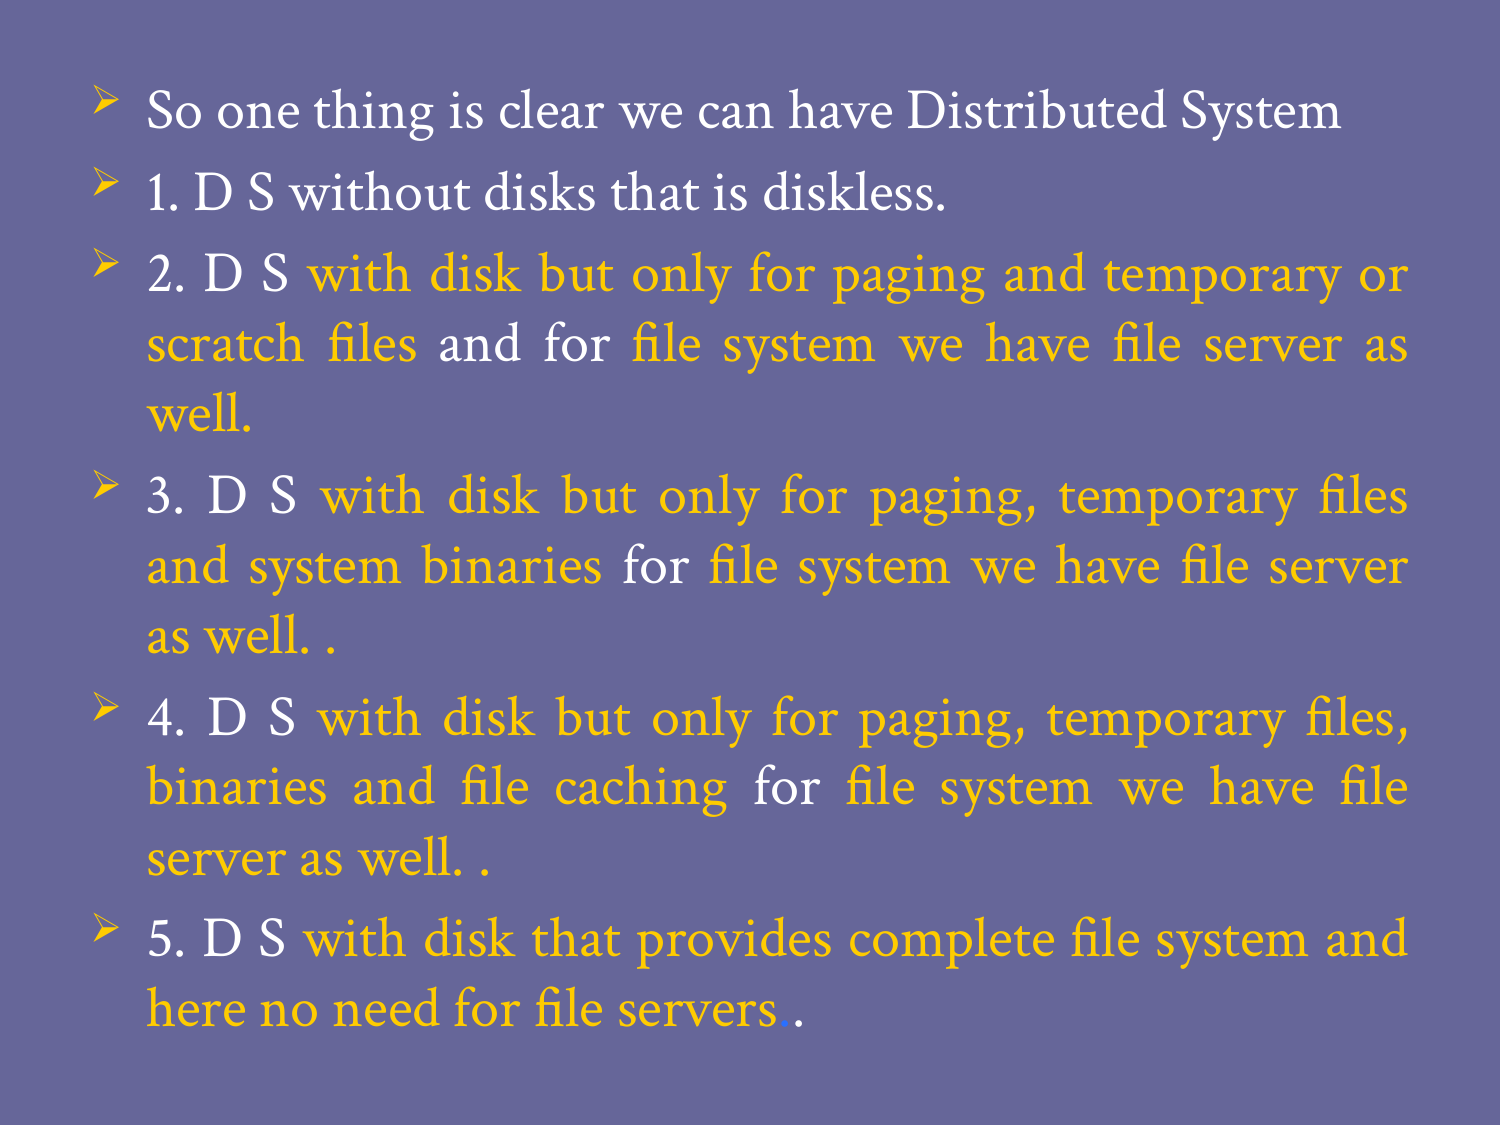

So one thing is clear we can have Distributed System
1. D S without disks that is diskless.
2. D S with disk but only for paging and temporary or scratch files and for file system we have file server as well.
3. D S with disk but only for paging, temporary files and system binaries for file system we have file server as well. .
4. D S with disk but only for paging, temporary files, binaries and file caching for file system we have file server as well. .
5. D S with disk that provides complete file system and here no need for file servers..